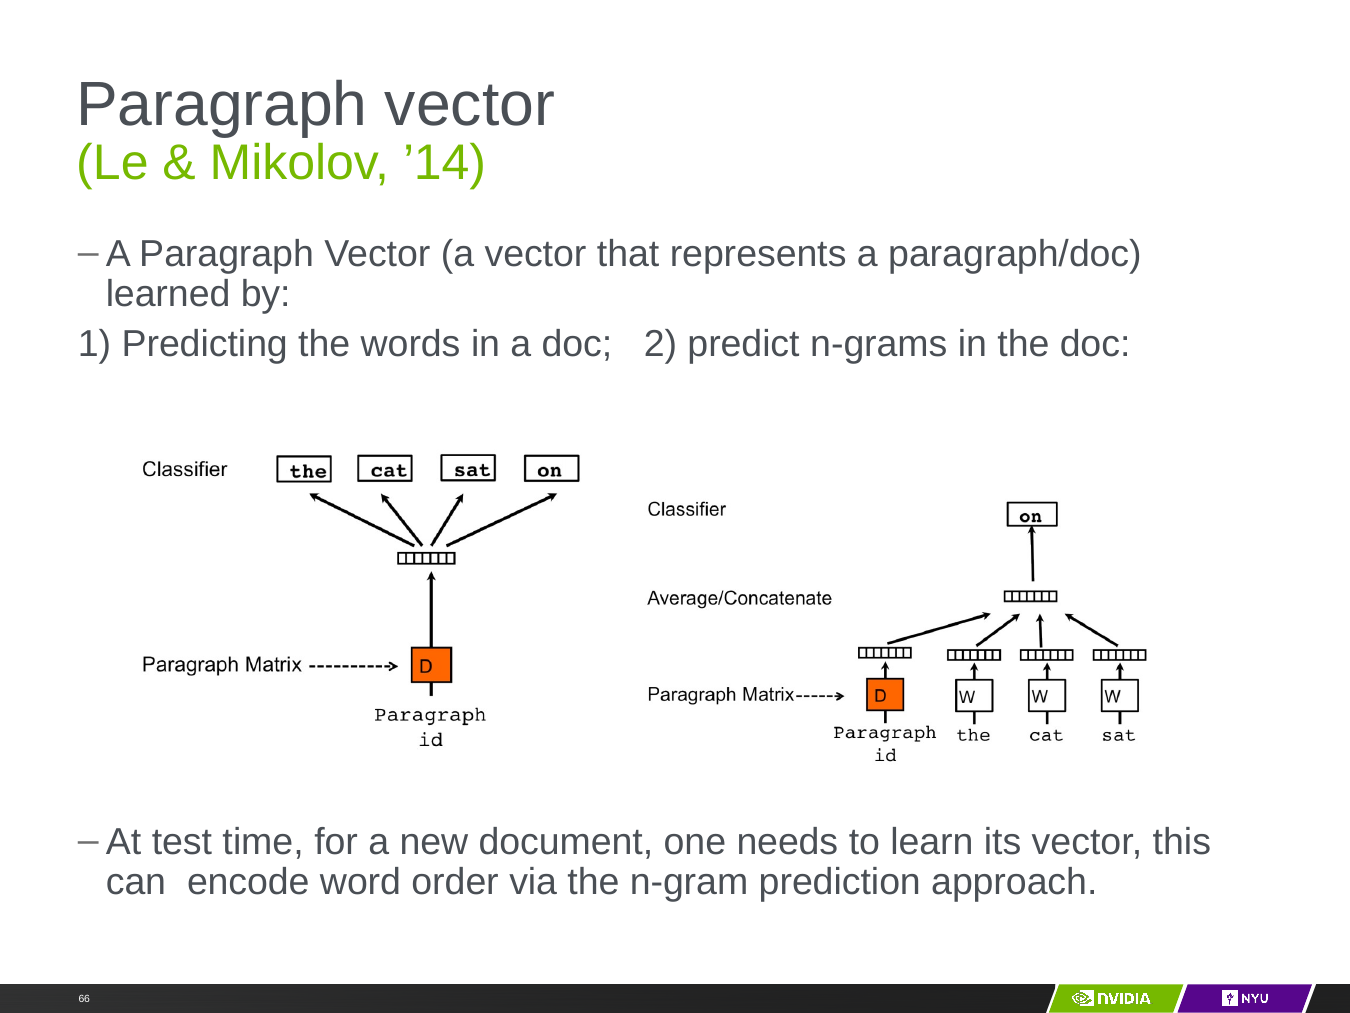

# Paragraph vector
(Le & Mikolov, ’14)
A Paragraph Vector (a vector that represents a paragraph/doc) learned by:
1) Predicting the words in a doc;   2) predict n-grams in the doc:

At test time, for a new document, one needs to learn its vector, this can  encode word order via the n-gram prediction approach.